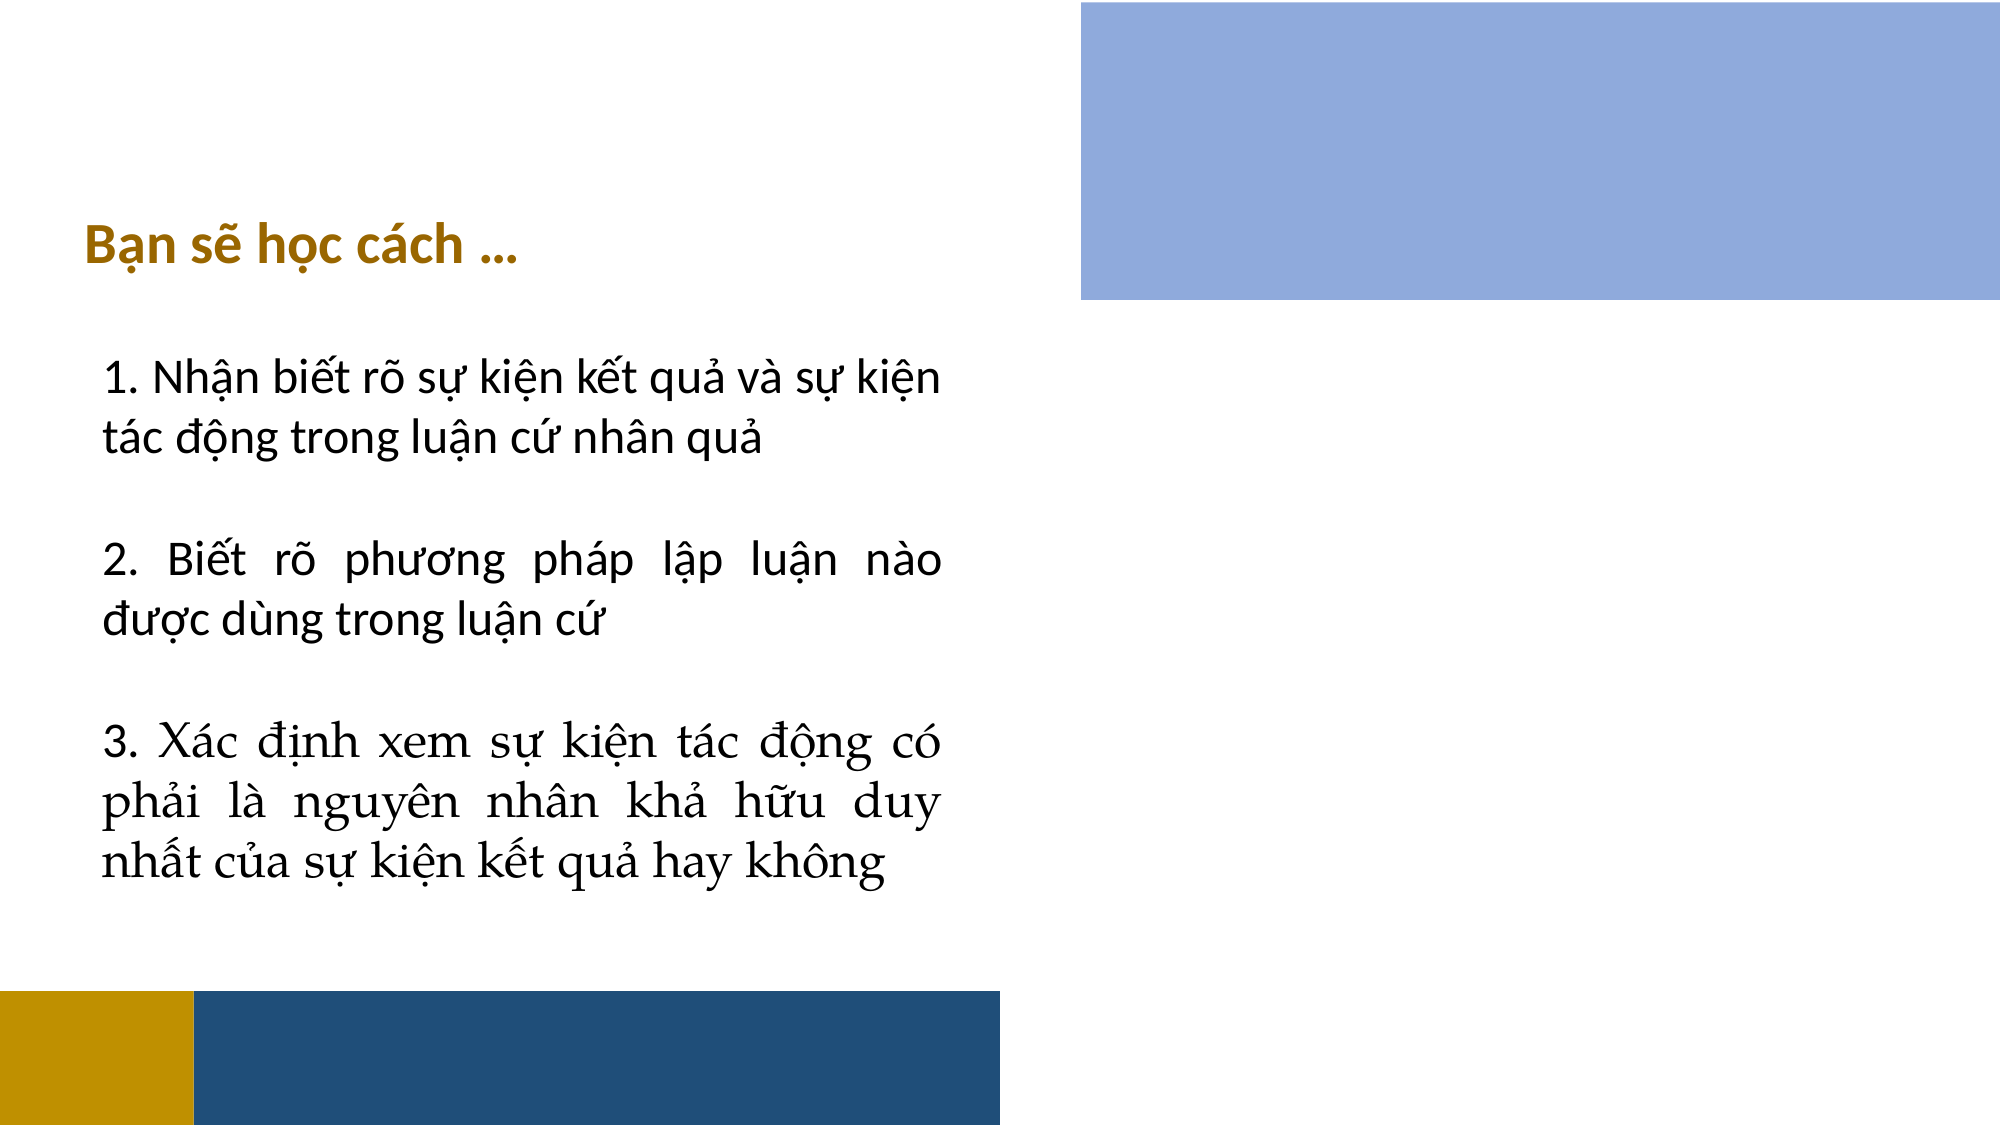

Bạn sẽ học cách …
1. Nhận biết rõ sự kiện kết quả và sự kiện tác động trong luận cứ nhân quả
2. Biết rõ phương pháp lập luận nào được dùng trong luận cứ
3. Xác định xem sự kiện tác động có phải là nguyên nhân khả hữu duy nhất của sự kiện kết quả hay không